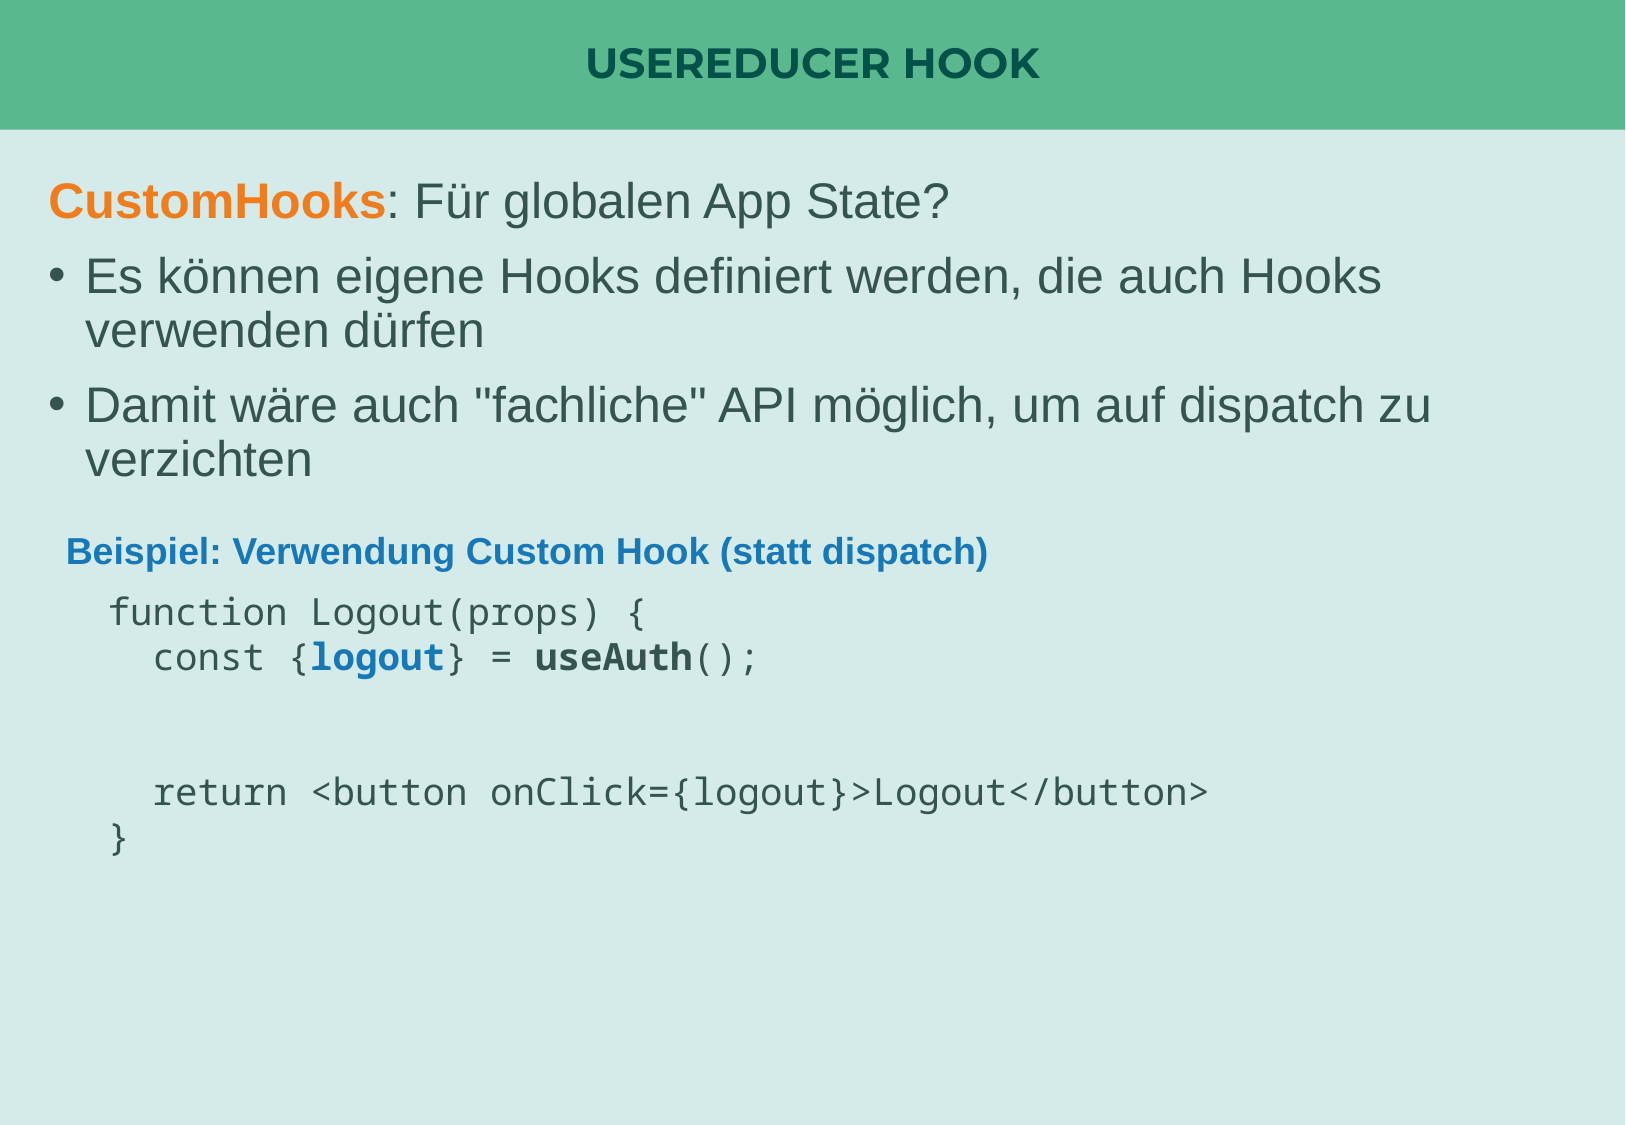

# useReducer Hook
CustomHooks: Für globalen App State?
Es können eigene Hooks definiert werden, die auch Hooks verwenden dürfen
Damit wäre auch "fachliche" API möglich, um auf dispatch zu verzichten

Beispiel: Verwendung Custom Hook (statt dispatch)
Beispiel: ChatPage oder Tabs

Beispiel: UserStatsPage für fetch ?
function Logout(props) {
  const {logout} = useAuth();

  return <button onClick={logout}>Logout</button>
}